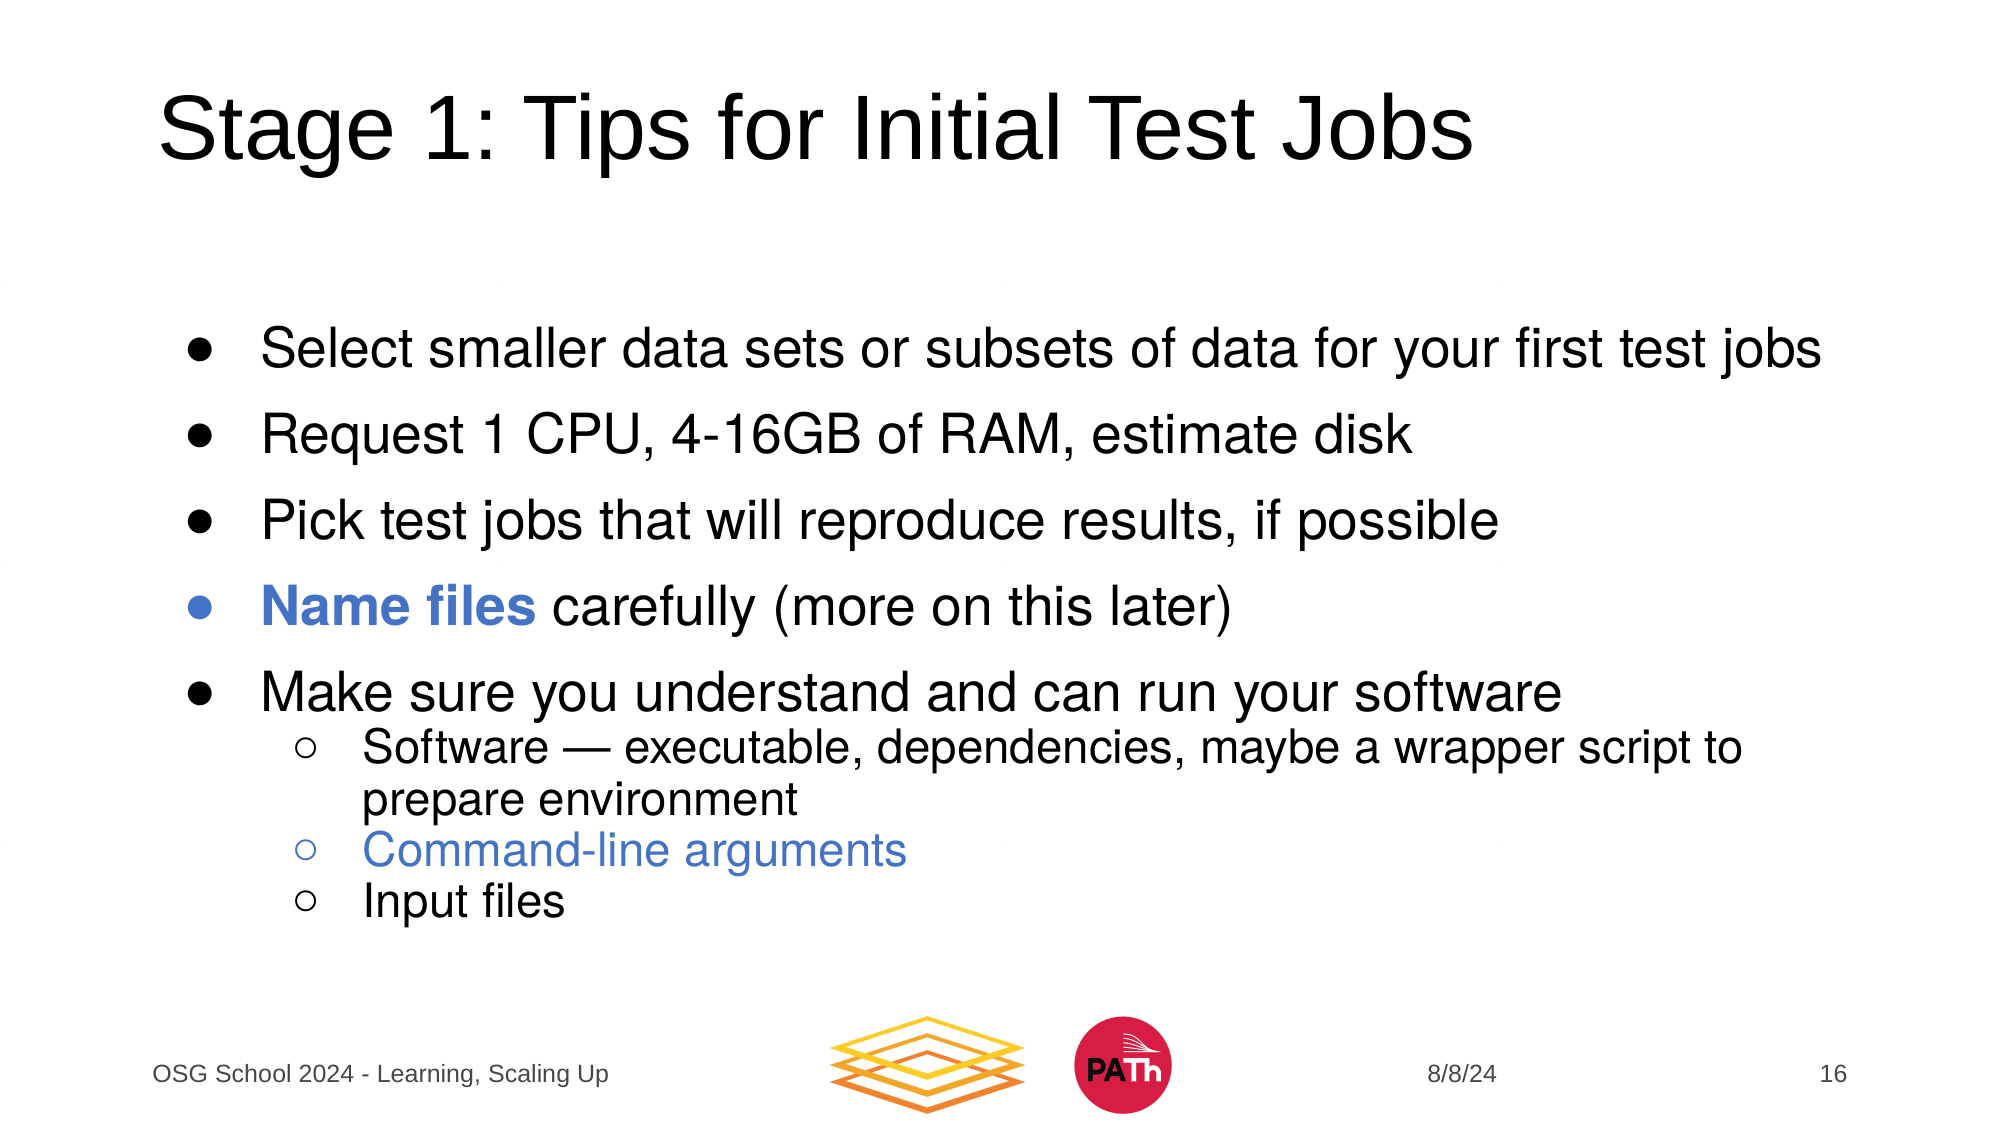

# Stage 1: Tips for Initial Test Jobs
Select smaller data sets or subsets of data for your first test jobs
Request 1 CPU, 4-16GB of RAM, estimate disk
Pick test jobs that will reproduce results, if possible
Name files carefully (more on this later)
Make sure you understand and can run your software
Software — executable, dependencies, maybe a wrapper script to prepare environment
Command-line arguments
Input files
OSG School 2024 - Learning, Scaling Up
8/8/24
16